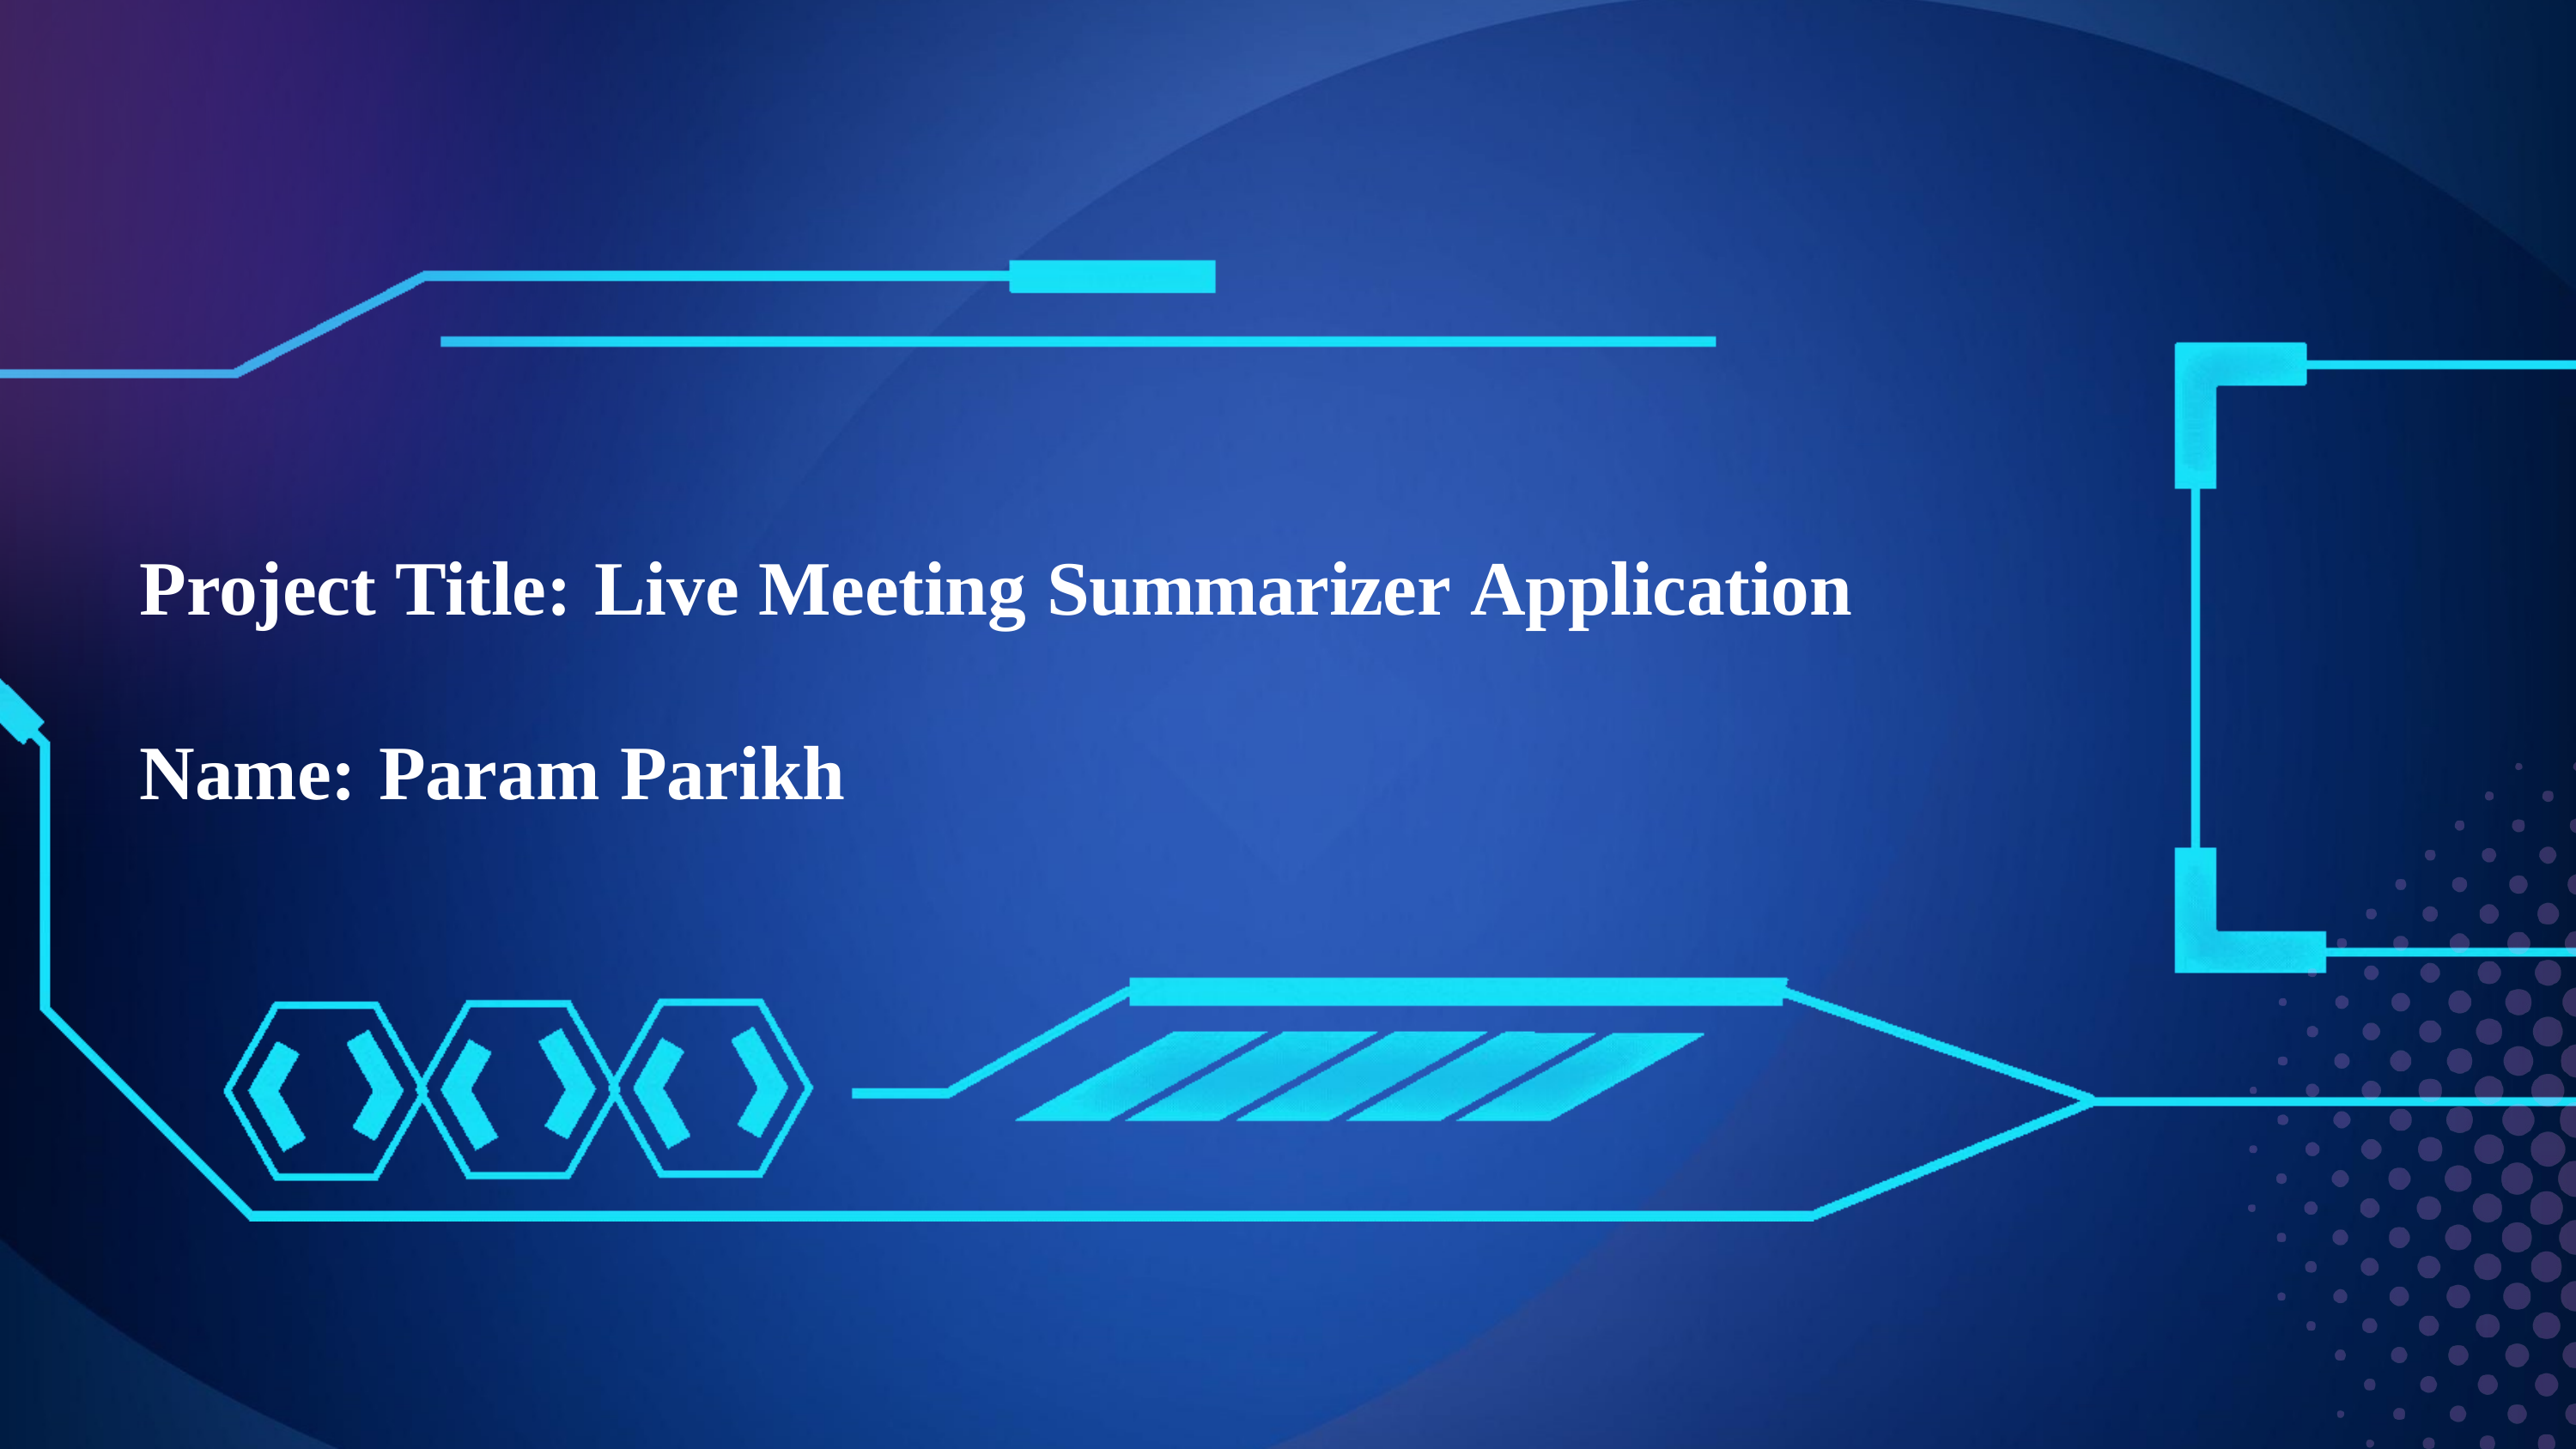

# Project Title:	Live Meeting	Summarizer Application
Name:	Param	Parikh